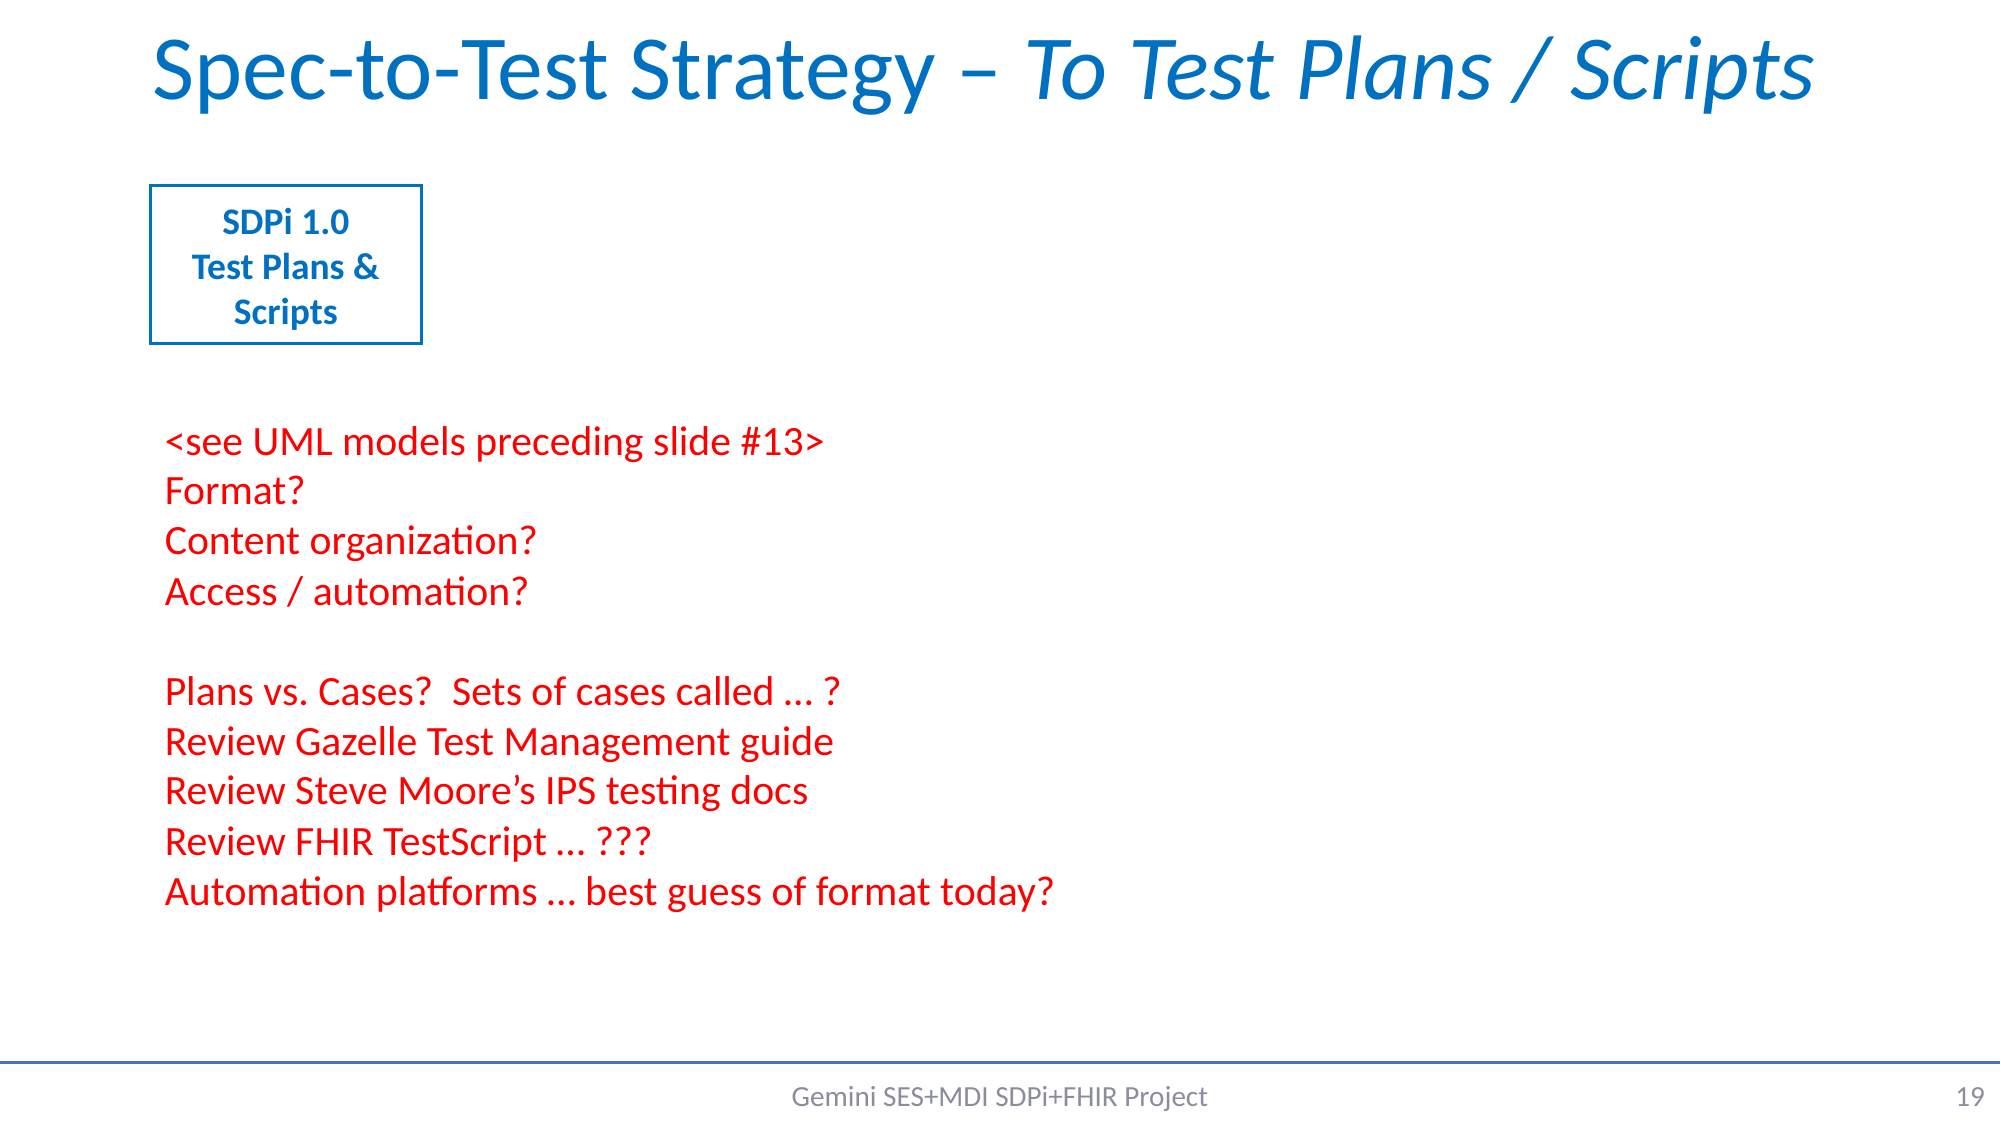

# Spec-to-Test Strategy – To Test Plans / Scripts
SDPi 1.0
Test Plans & Scripts
<see UML models preceding slide #13>
Format?
Content organization?
Access / automation?

Plans vs. Cases?  Sets of cases called … ?
Review Gazelle Test Management guide
Review Steve Moore’s IPS testing docs
Review FHIR TestScript … ???
Automation platforms … best guess of format today?
Gemini SES+MDI SDPi+FHIR Project
19